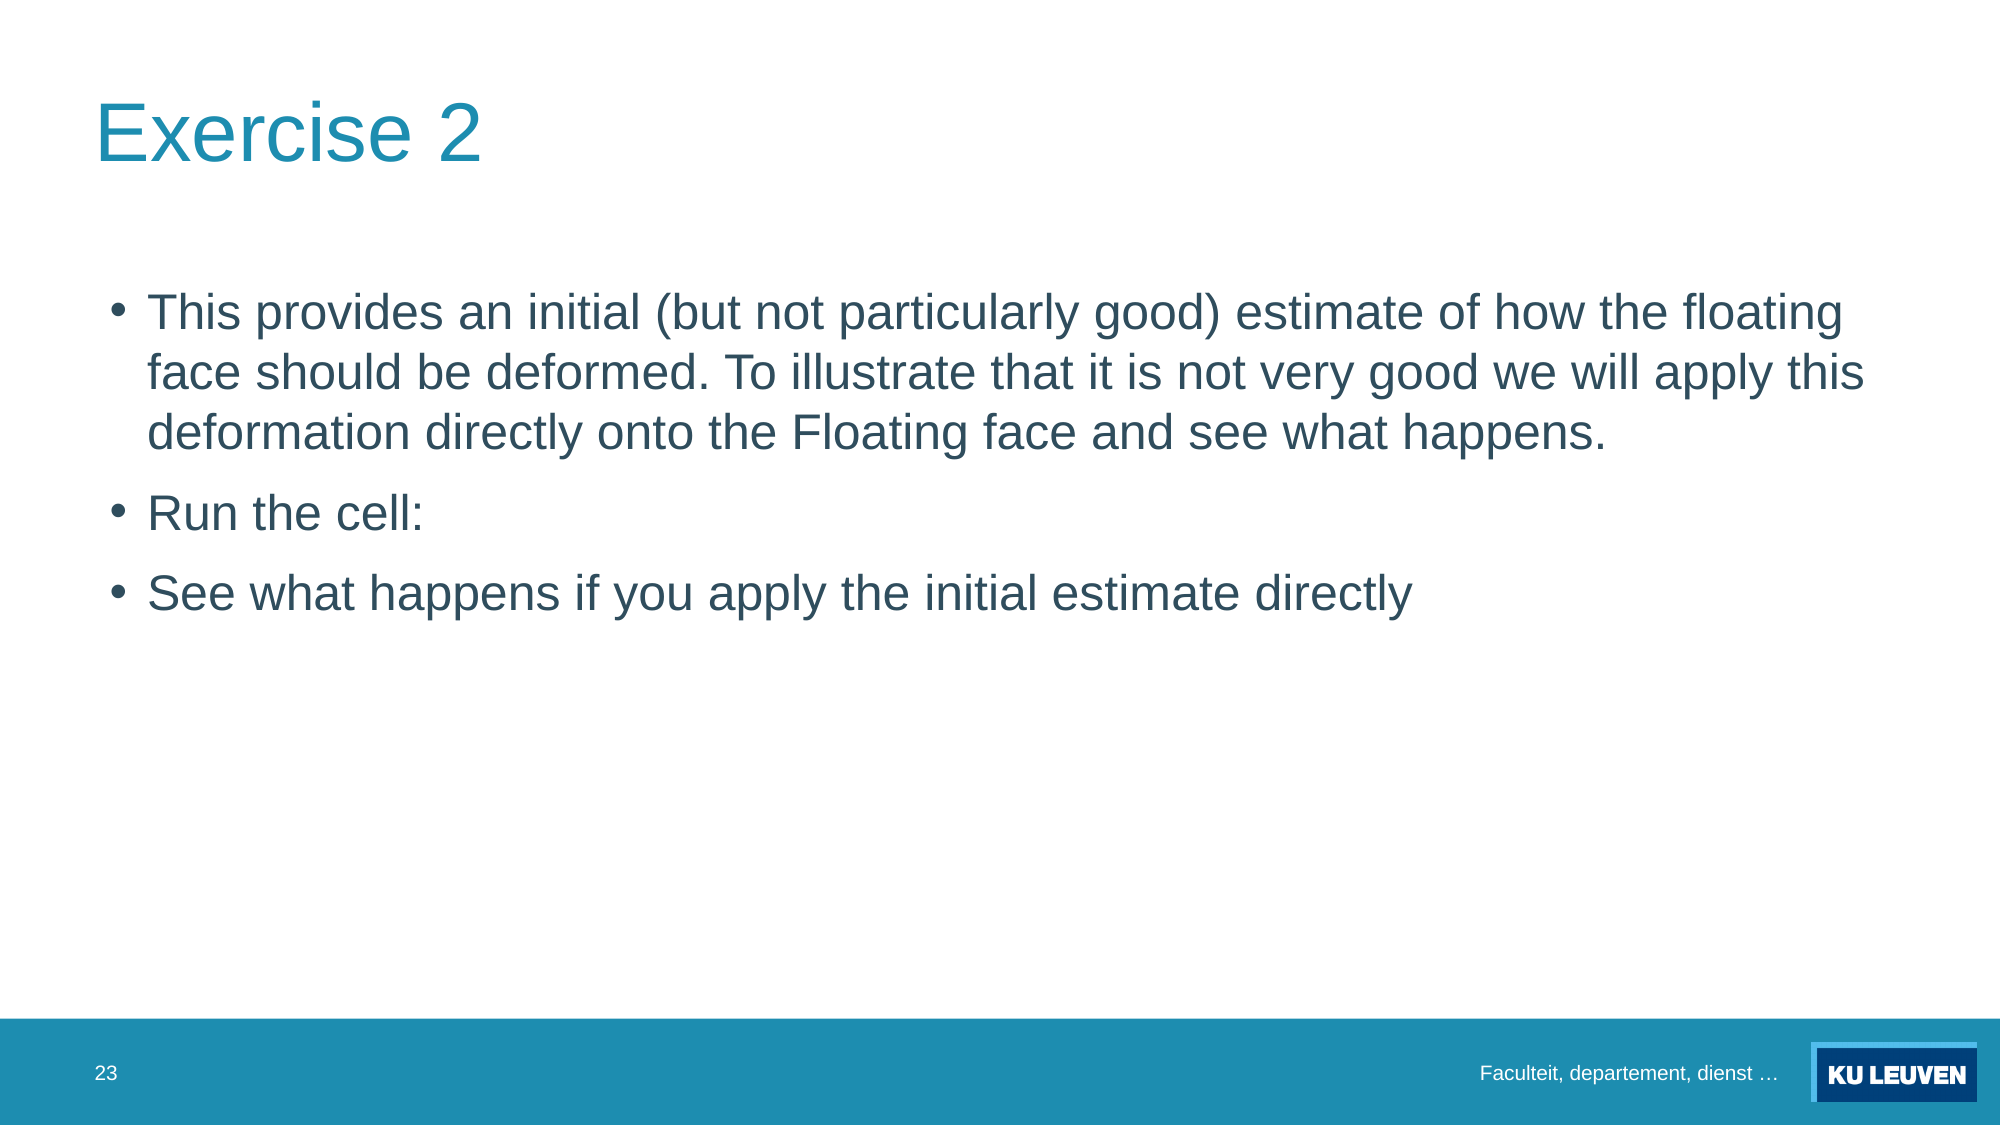

# Exercise 2
This provides an initial (but not particularly good) estimate of how the floating face should be deformed. To illustrate that it is not very good we will apply this deformation directly onto the Floating face and see what happens.
Run the cell:
See what happens if you apply the initial estimate directly

23
Faculteit, departement, dienst …